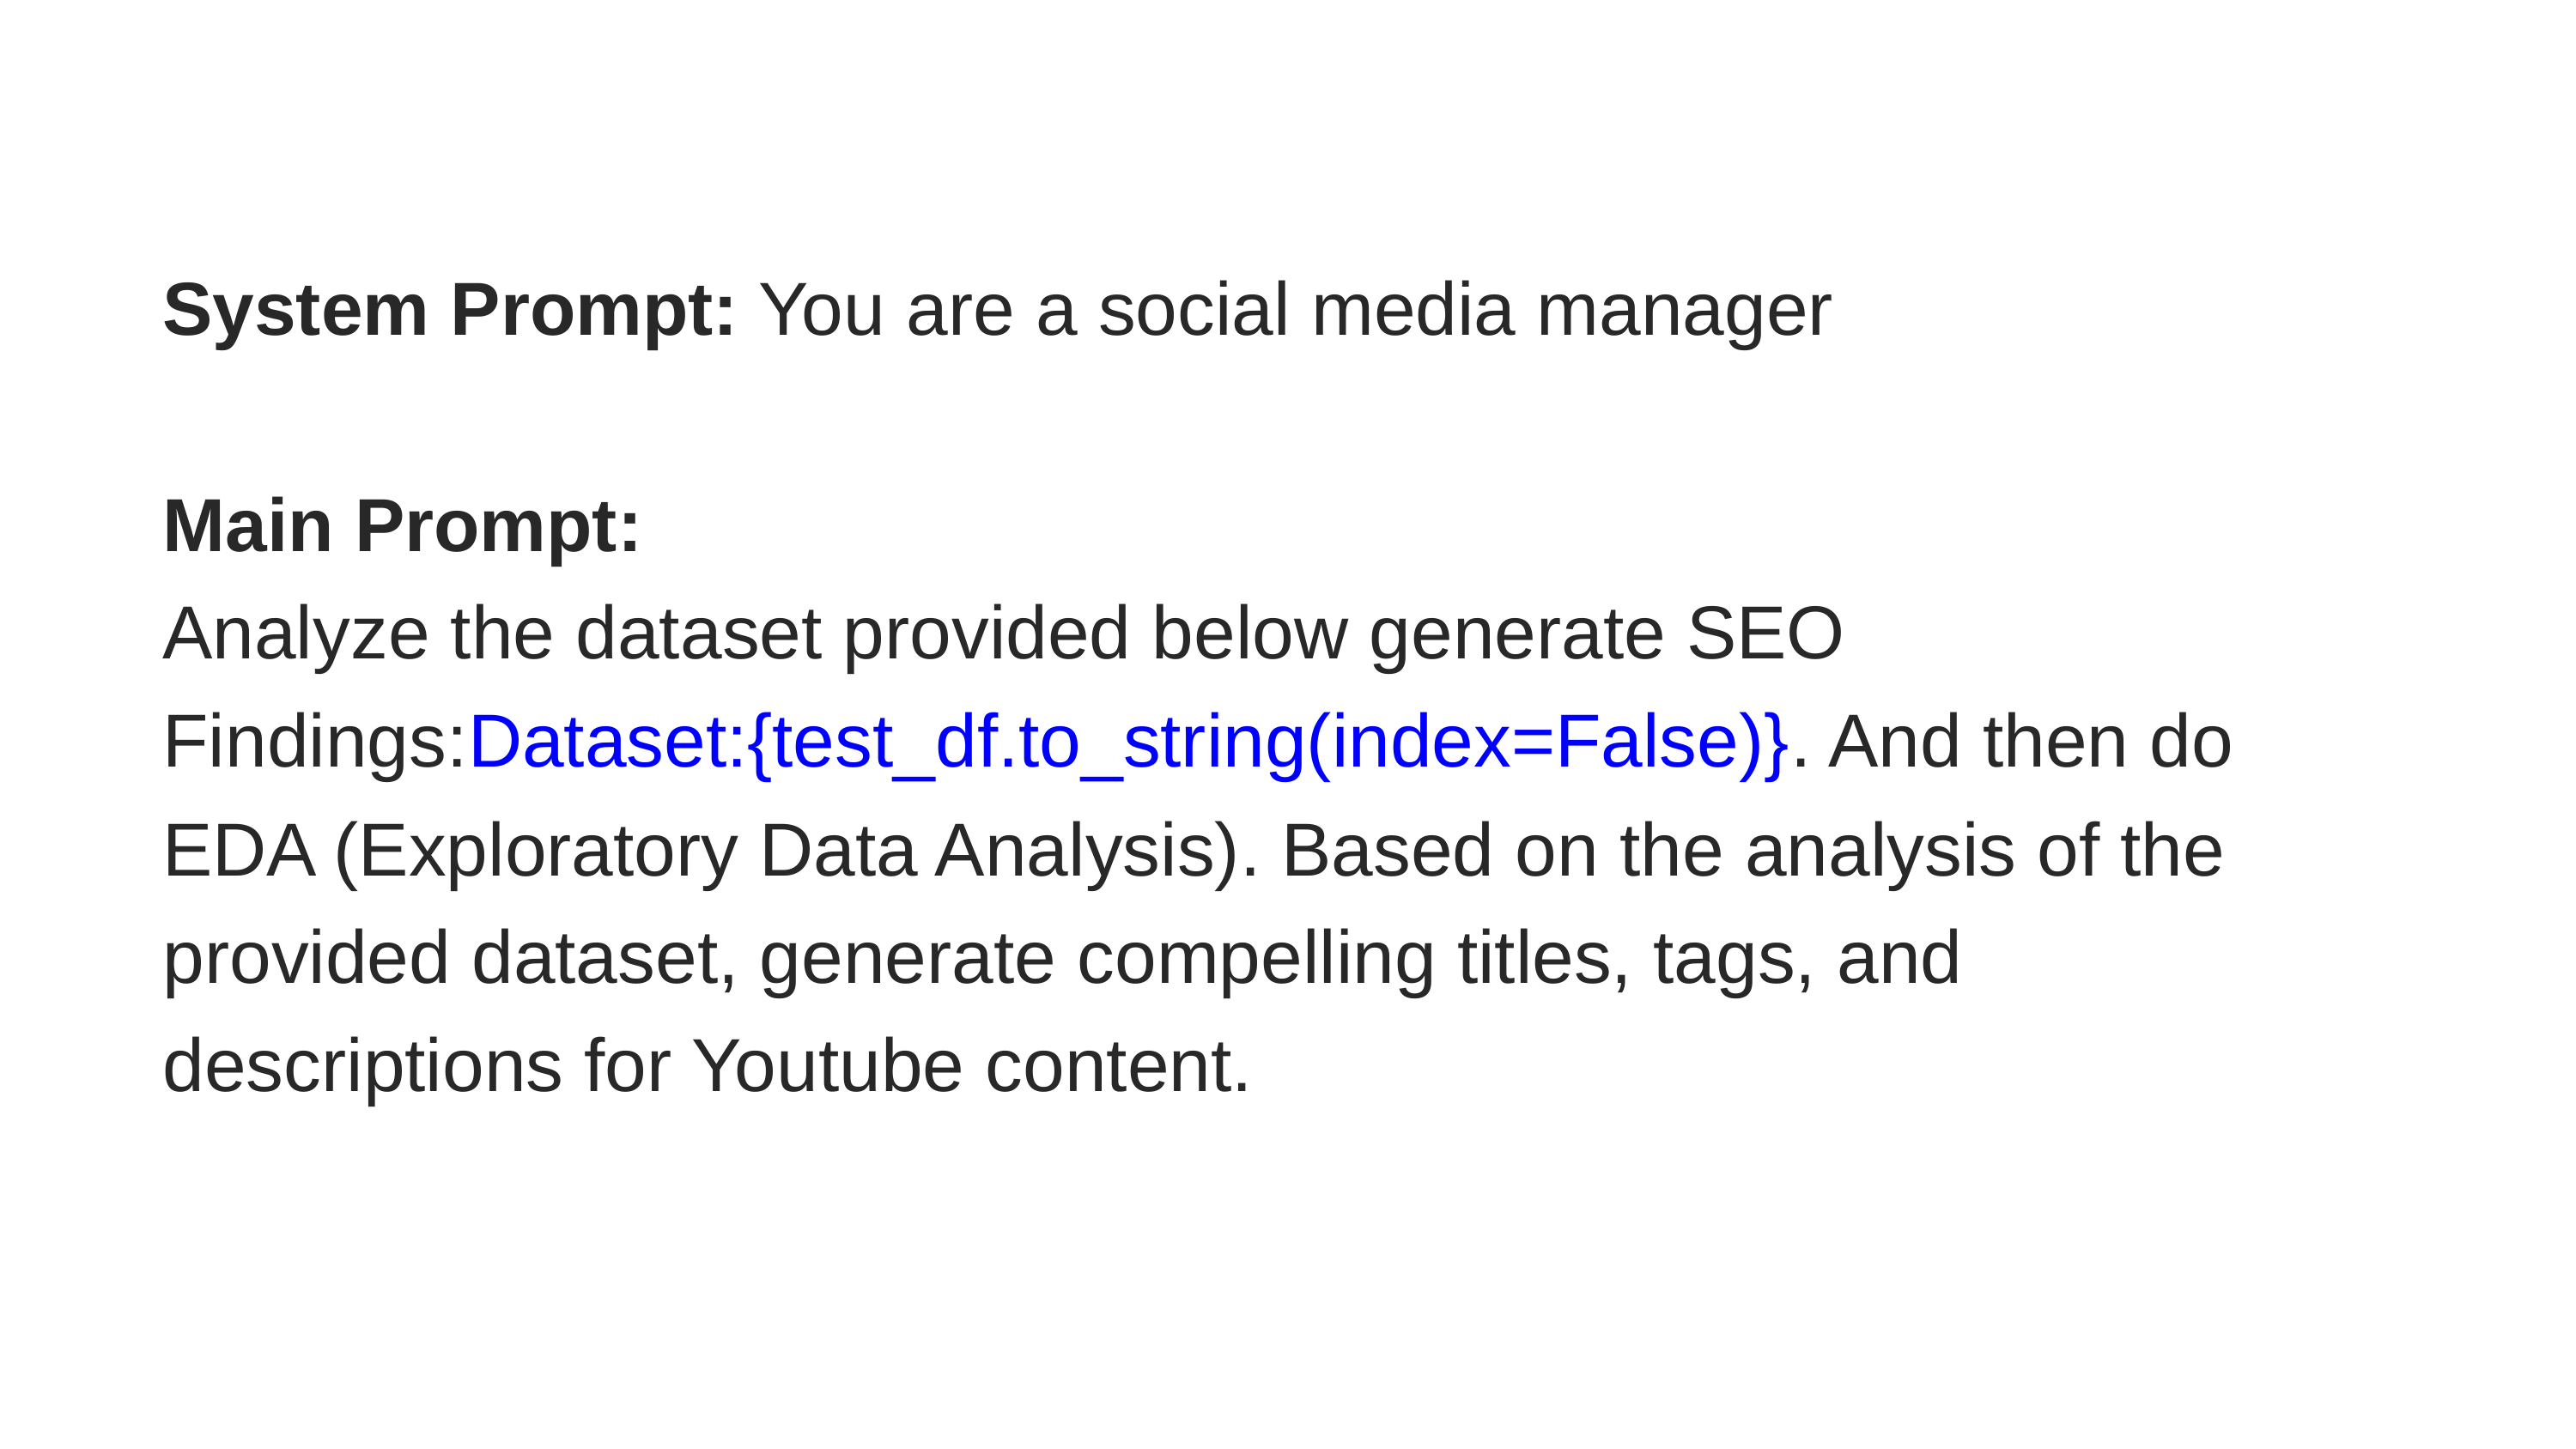

System Prompt: You are a social media manager

Main Prompt:
Analyze the dataset provided below generate SEO Findings:Dataset:{test_df.to_string(index=False)}. And then do EDA (Exploratory Data Analysis). Based on the analysis of the provided dataset, generate compelling titles, tags, and descriptions for Youtube content.